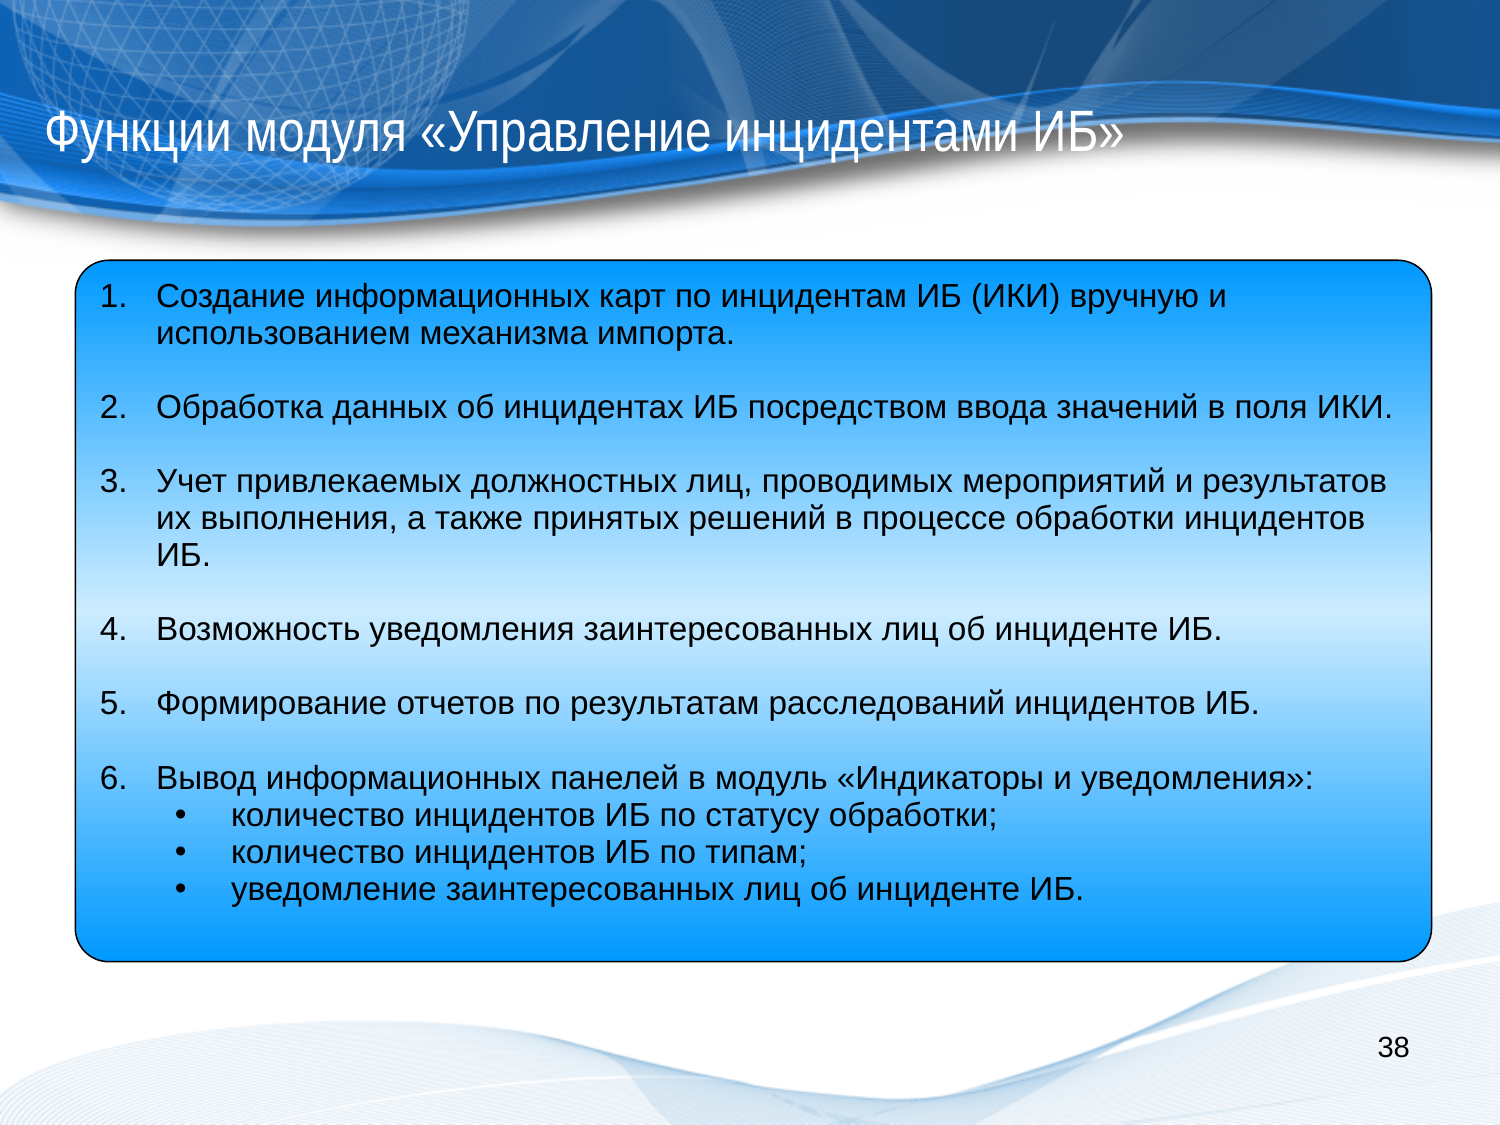

Функции модуля «Управление инцидентами ИБ»
Создание информационных карт по инцидентам ИБ (ИКИ) вручную и использованием механизма импорта.

Обработка данных об инцидентах ИБ посредством ввода значений в поля ИКИ.

Учет привлекаемых должностных лиц, проводимых мероприятий и результатов их выполнения, а также принятых решений в процессе обработки инцидентов ИБ.

Возможность уведомления заинтересованных лиц об инциденте ИБ.

Формирование отчетов по результатам расследований инцидентов ИБ.

Вывод информационных панелей в модуль «Индикаторы и уведомления»:
количество инцидентов ИБ по статусу обработки;
количество инцидентов ИБ по типам;
уведомление заинтересованных лиц об инциденте ИБ.
38